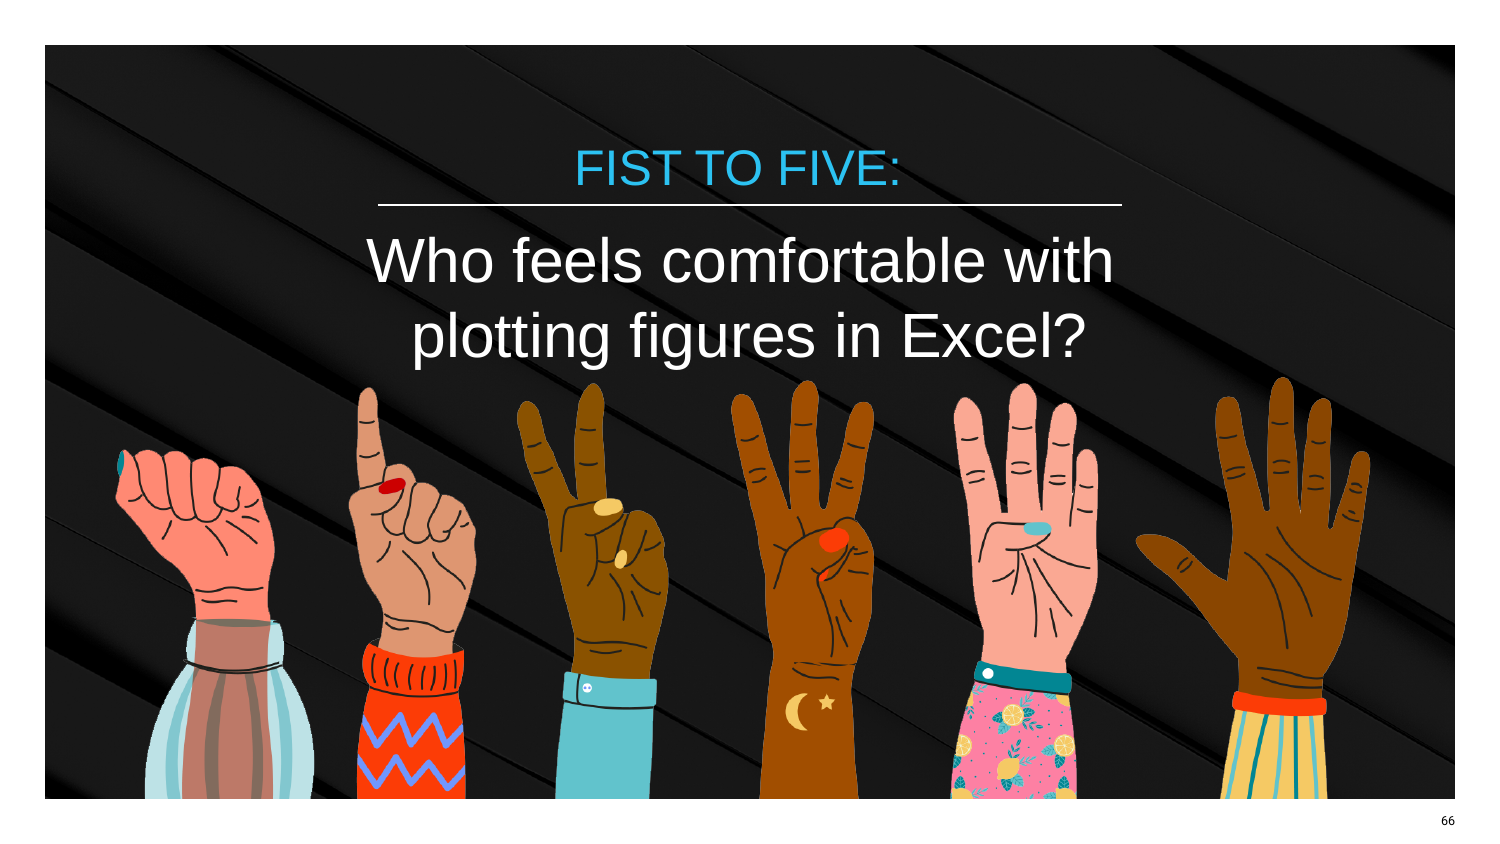

# Who feels comfortable with plotting figures in Excel?